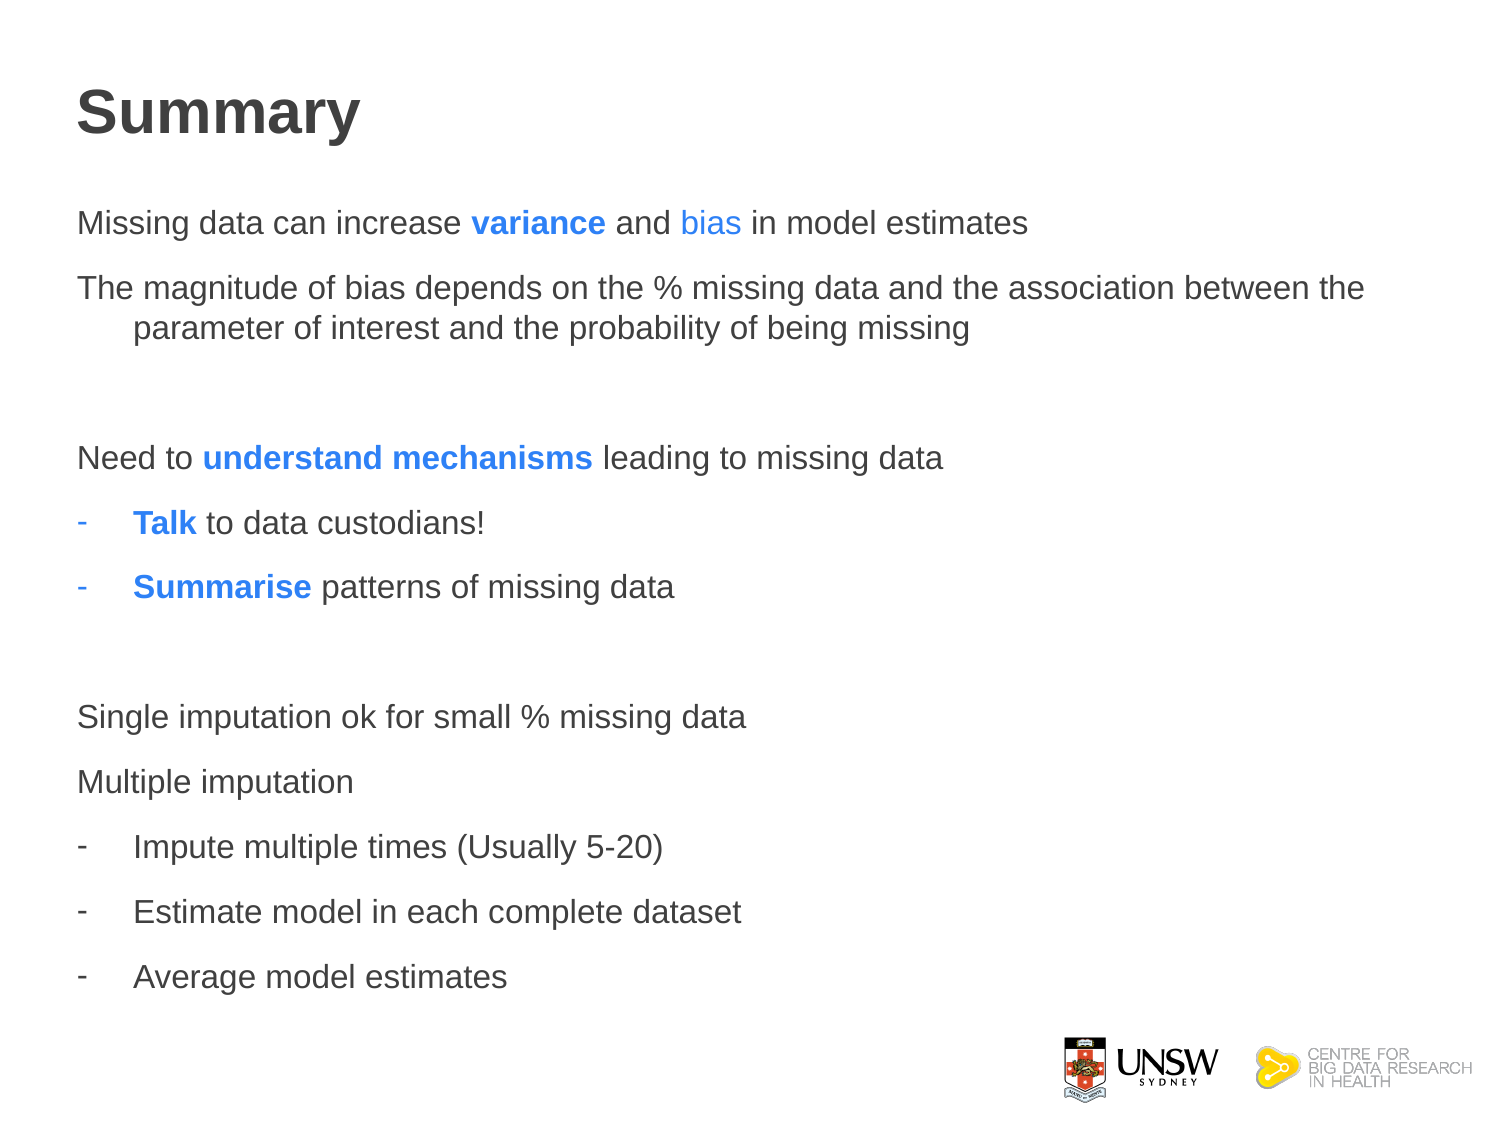

# Summary
Missing data can increase variance and bias in model estimates
The magnitude of bias depends on the % missing data and the association between the parameter of interest and the probability of being missing

Need to understand mechanisms leading to missing data
Talk to data custodians!
Summarise patterns of missing data

Single imputation ok for small % missing data
Multiple imputation
Impute multiple times (Usually 5-20)
Estimate model in each complete dataset
Average model estimates